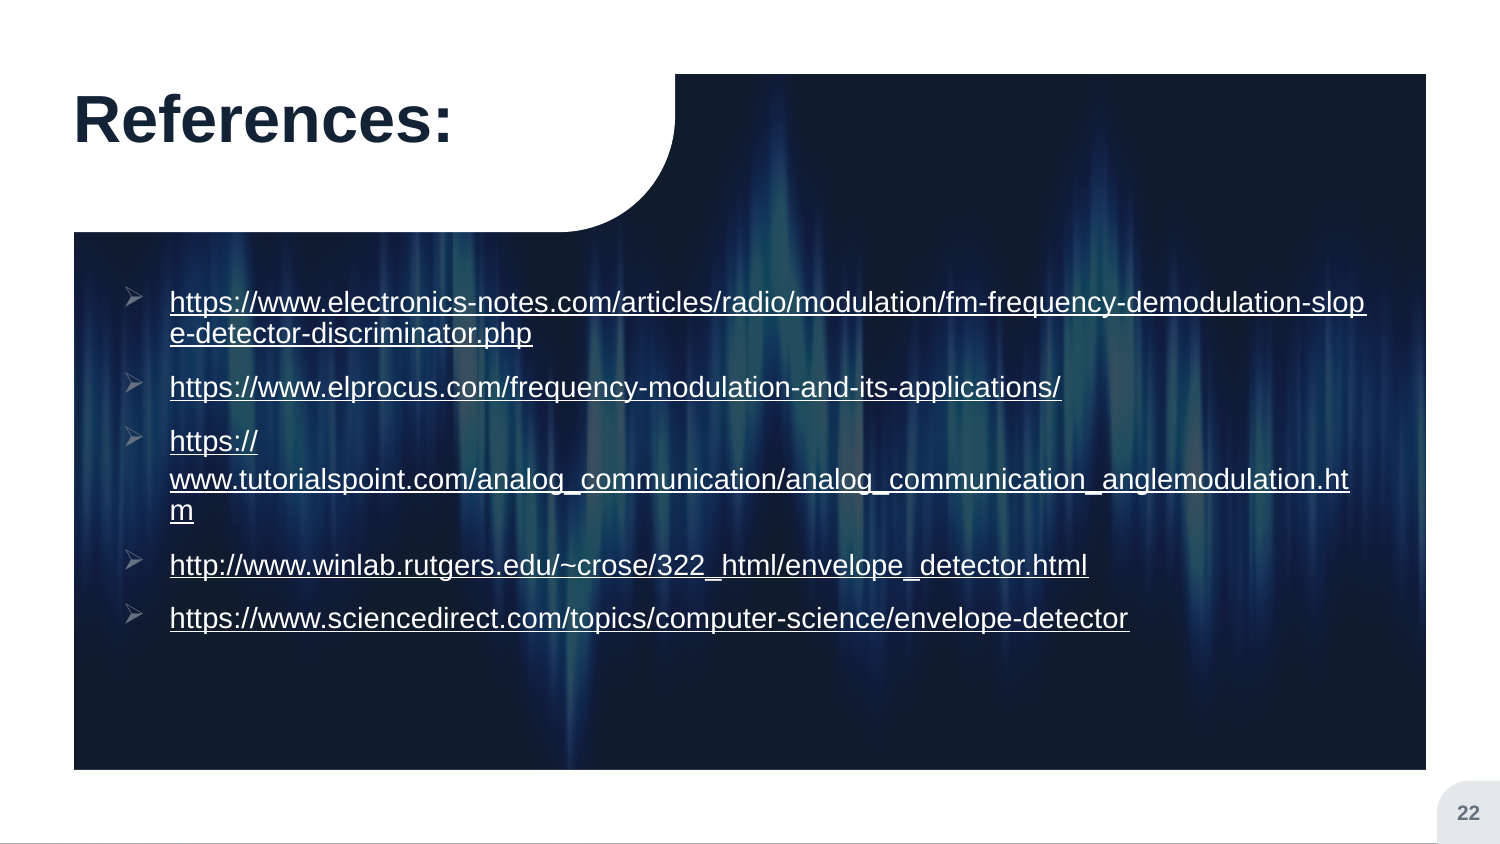

# References:
https://www.electronics-notes.com/articles/radio/modulation/fm-frequency-demodulation-slope-detector-discriminator.php
https://www.elprocus.com/frequency-modulation-and-its-applications/
https://www.tutorialspoint.com/analog_communication/analog_communication_anglemodulation.htm
http://www.winlab.rutgers.edu/~crose/322_html/envelope_detector.html
https://www.sciencedirect.com/topics/computer-science/envelope-detector

22